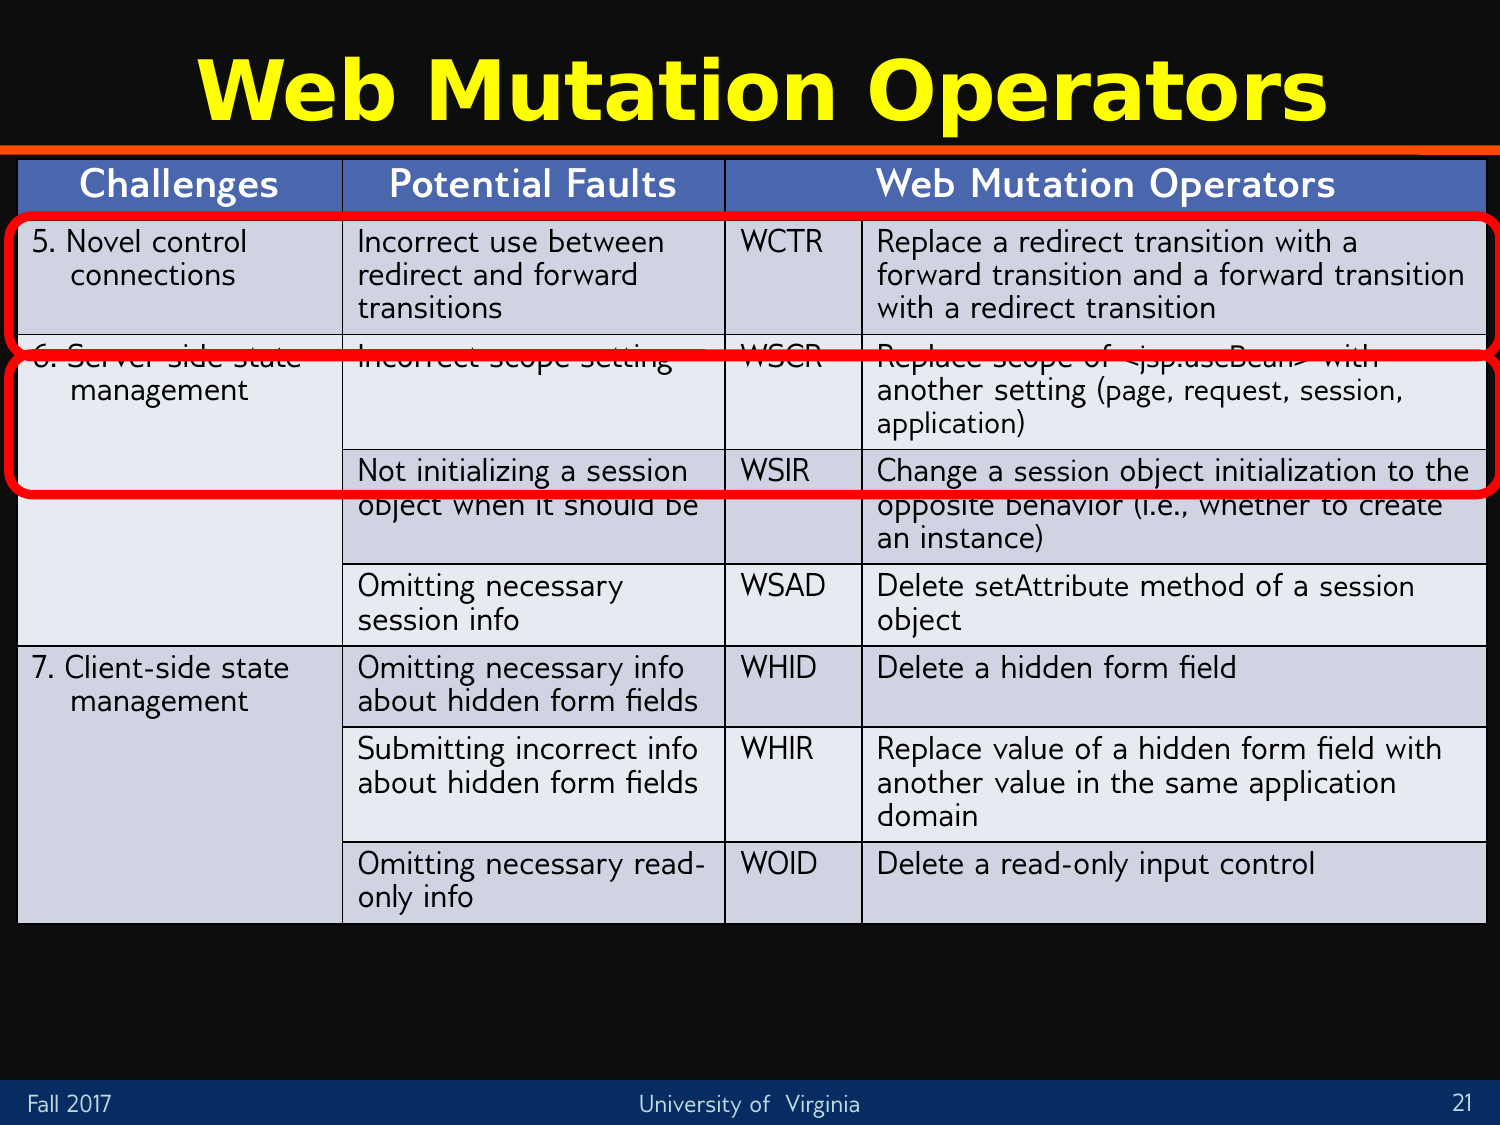

# Web Mutation Operators
| Challenges | Potential Faults | Web Mutation Operators |  |
| --- | --- | --- | --- |
| 5. Novel control connections | Incorrect use between redirect and forward transitions | WCTR | Replace a redirect transition with a forward transition and a forward transition with a redirect transition |
| 6. Server-side state management | Incorrect scope setting | WSCR | Replace scope of <jsp:useBean> with another setting (page, request, session, application) |
|  | Not initializing a session object when it should be | WSIR | Change a session object initialization to the opposite behavior (i.e., whether to create an instance) |
|  | Omitting necessary session info | WSAD | Delete setAttribute method of a session object |
| 7. Client-side state management | Omitting necessary info about hidden form fields | WHID | Delete a hidden form field |
|  | Submitting incorrect info about hidden form fields | WHIR | Replace value of a hidden form field with another value in the same application domain |
|  | Omitting necessary read-only info | WOID | Delete a read-only input control |